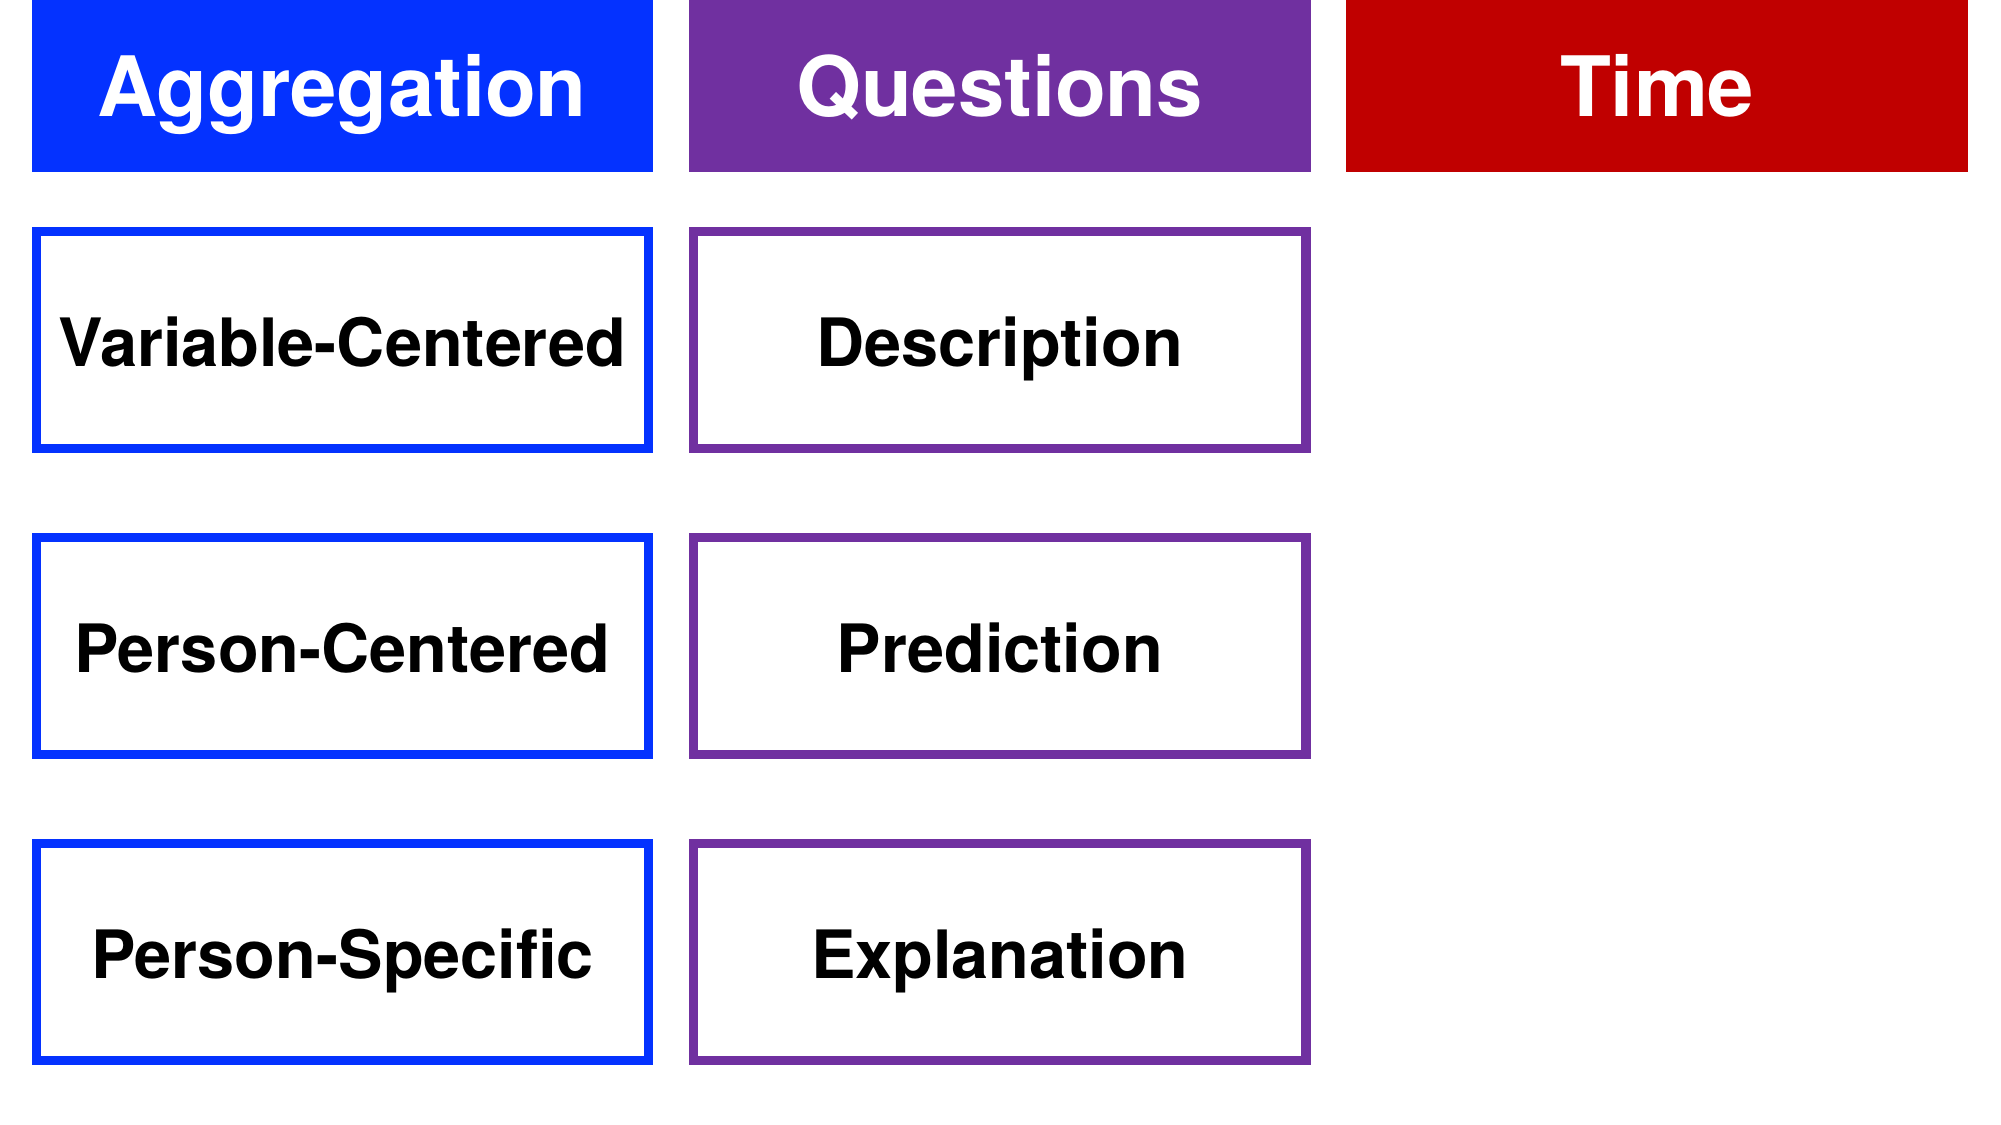

Aggregation
Questions
Time
Variable-Centered
Description
Person-Centered
Prediction
Person-Specific
Explanation